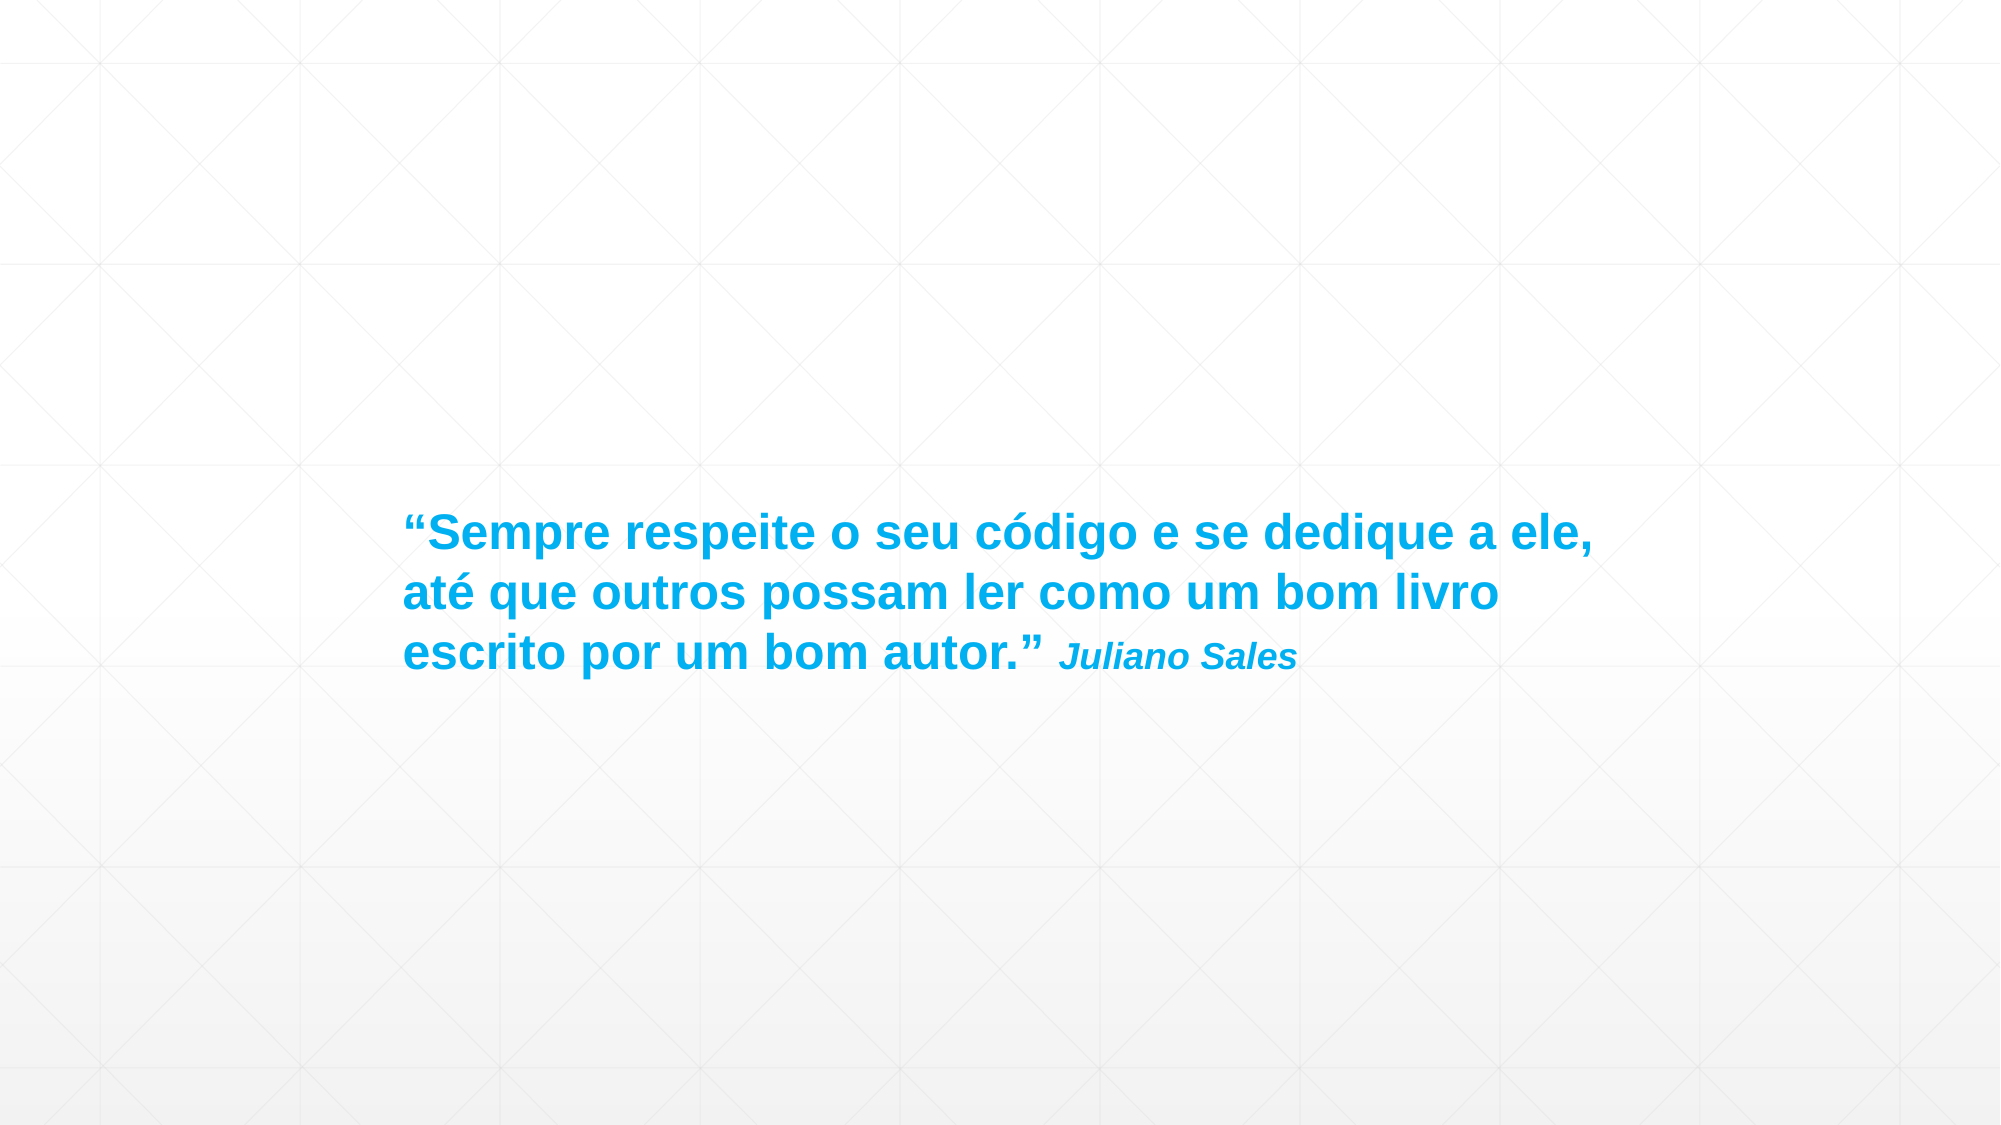

“Sempre respeite o seu código e se dedique a ele, até que outros possam ler como um bom livro escrito por um bom autor.” Juliano Sales